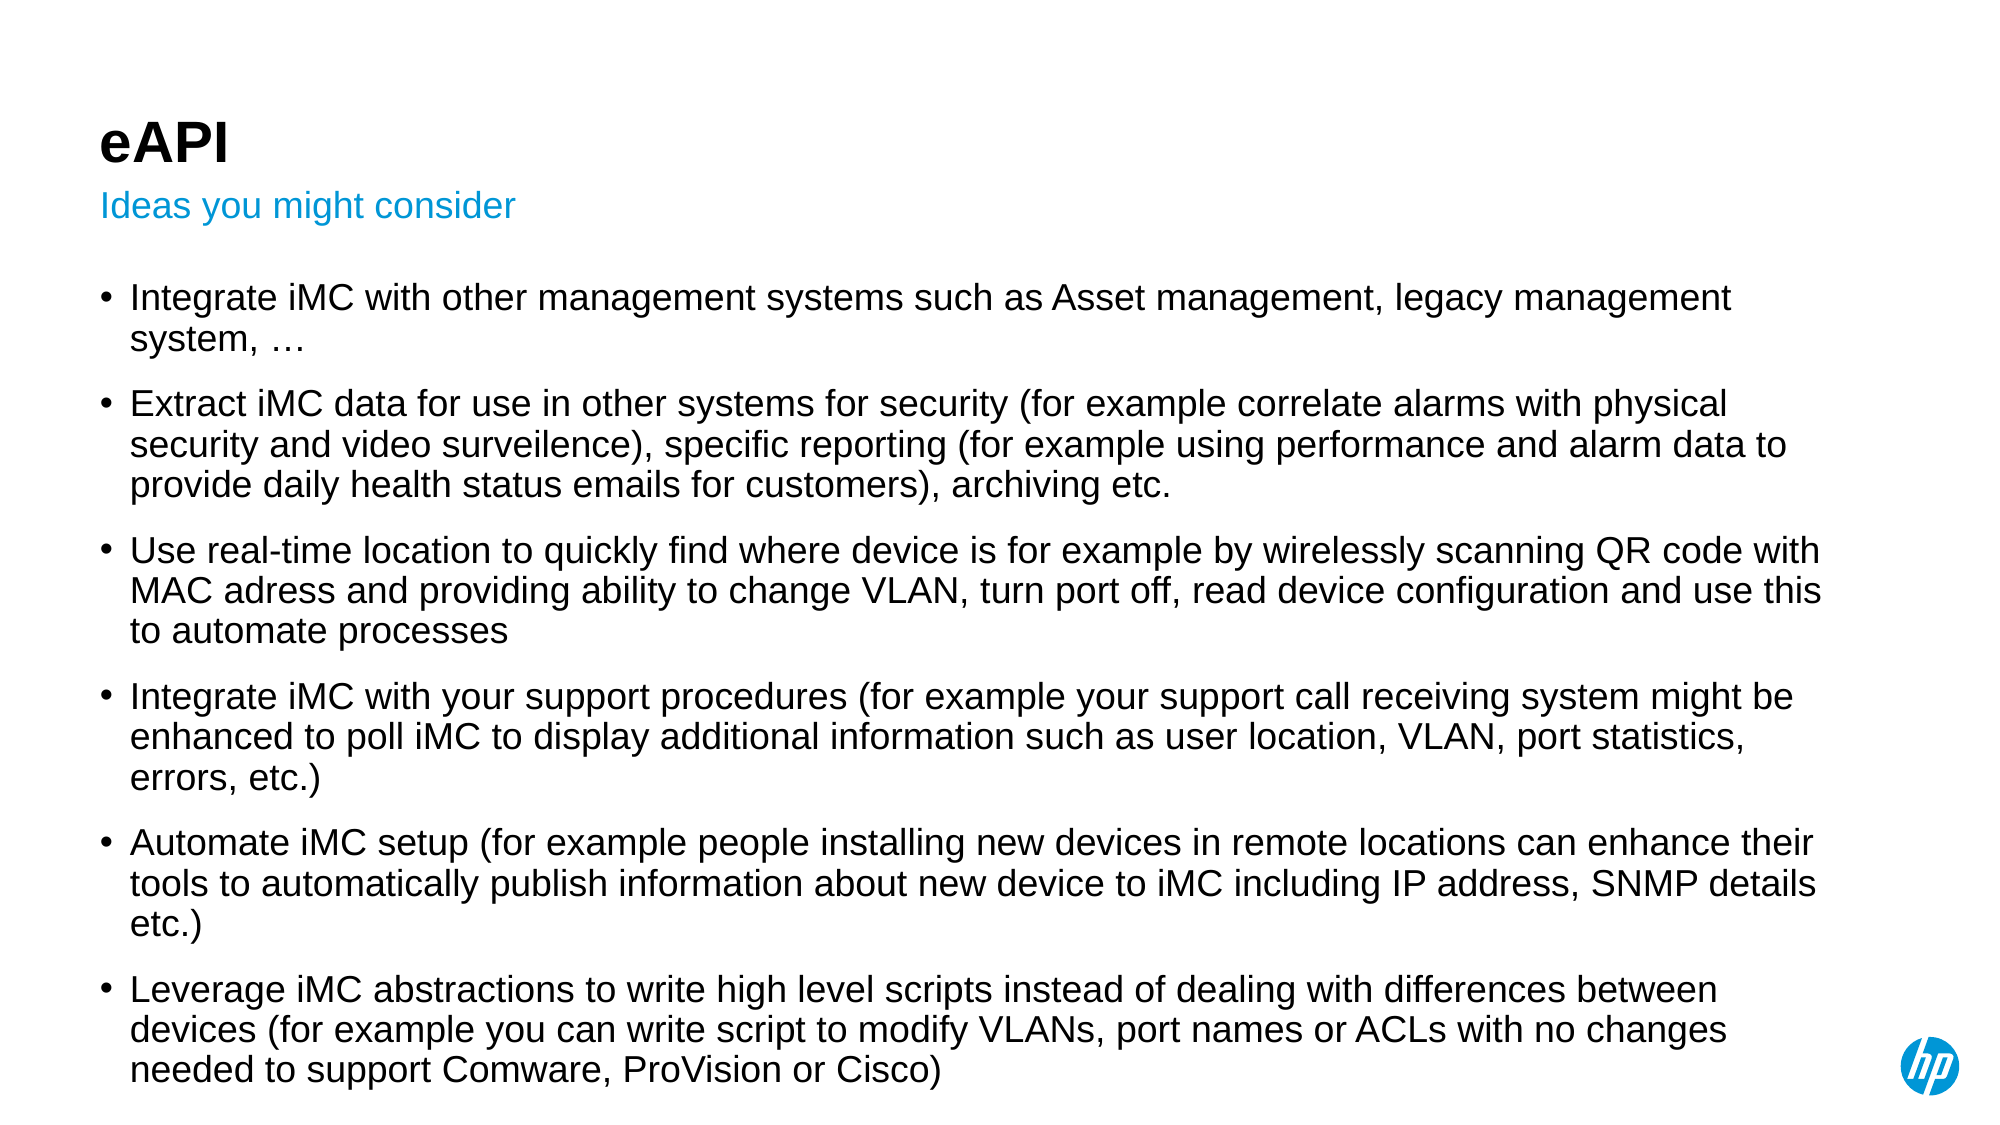

# eAPI
Ideas you might consider
Integrate iMC with other management systems such as Asset management, legacy management system, …
Extract iMC data for use in other systems for security (for example correlate alarms with physical security and video surveilence), specific reporting (for example using performance and alarm data to provide daily health status emails for customers), archiving etc.
Use real-time location to quickly find where device is for example by wirelessly scanning QR code with MAC adress and providing ability to change VLAN, turn port off, read device configuration and use this to automate processes
Integrate iMC with your support procedures (for example your support call receiving system might be enhanced to poll iMC to display additional information such as user location, VLAN, port statistics, errors, etc.)
Automate iMC setup (for example people installing new devices in remote locations can enhance their tools to automatically publish information about new device to iMC including IP address, SNMP details etc.)
Leverage iMC abstractions to write high level scripts instead of dealing with differences between devices (for example you can write script to modify VLANs, port names or ACLs with no changes needed to support Comware, ProVision or Cisco)